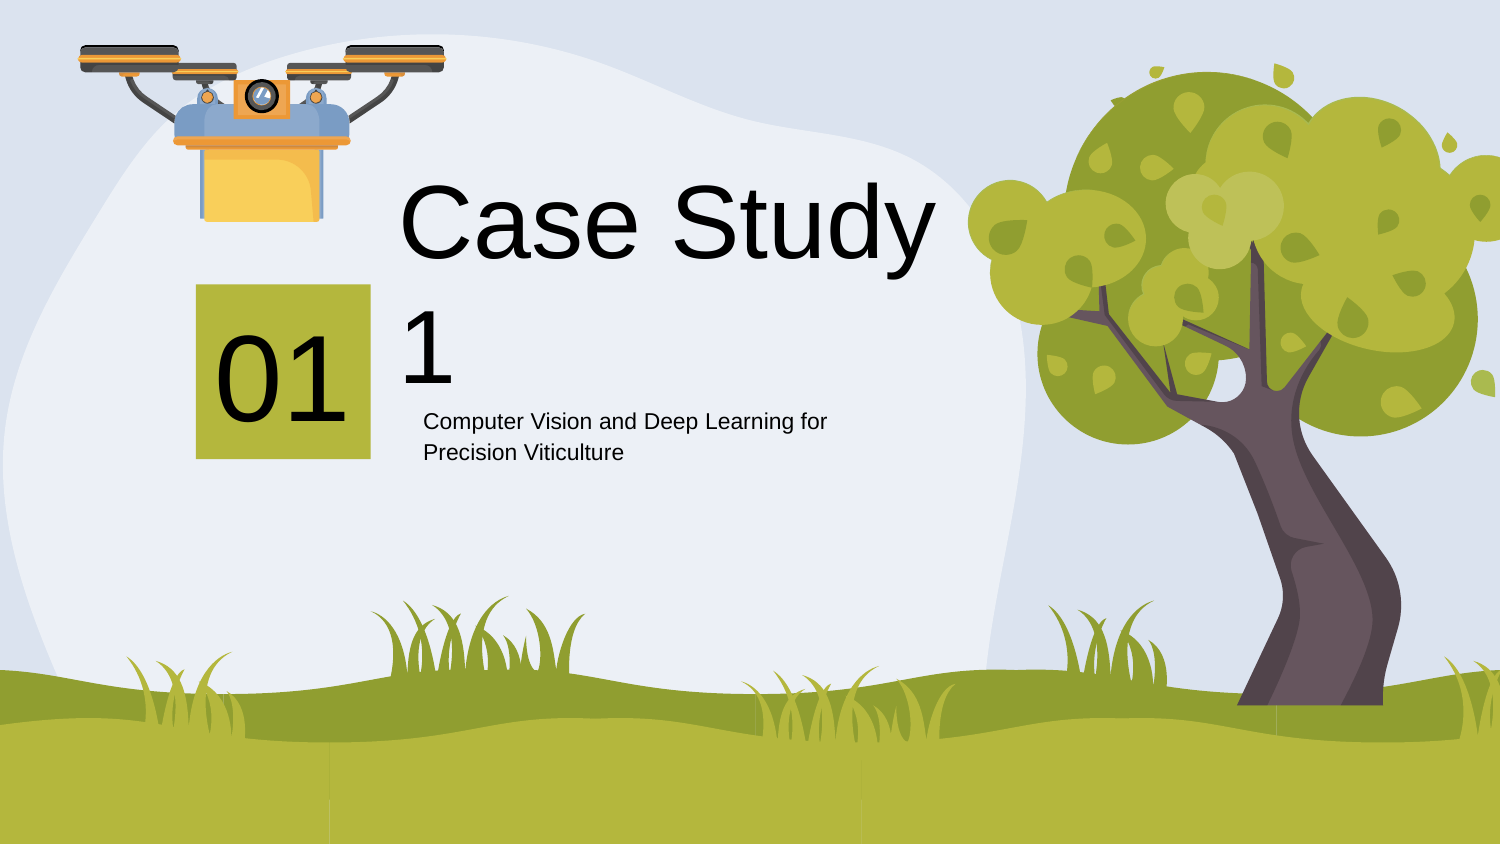

01
# Case Study 1
Computer Vision and Deep Learning for Precision Viticulture